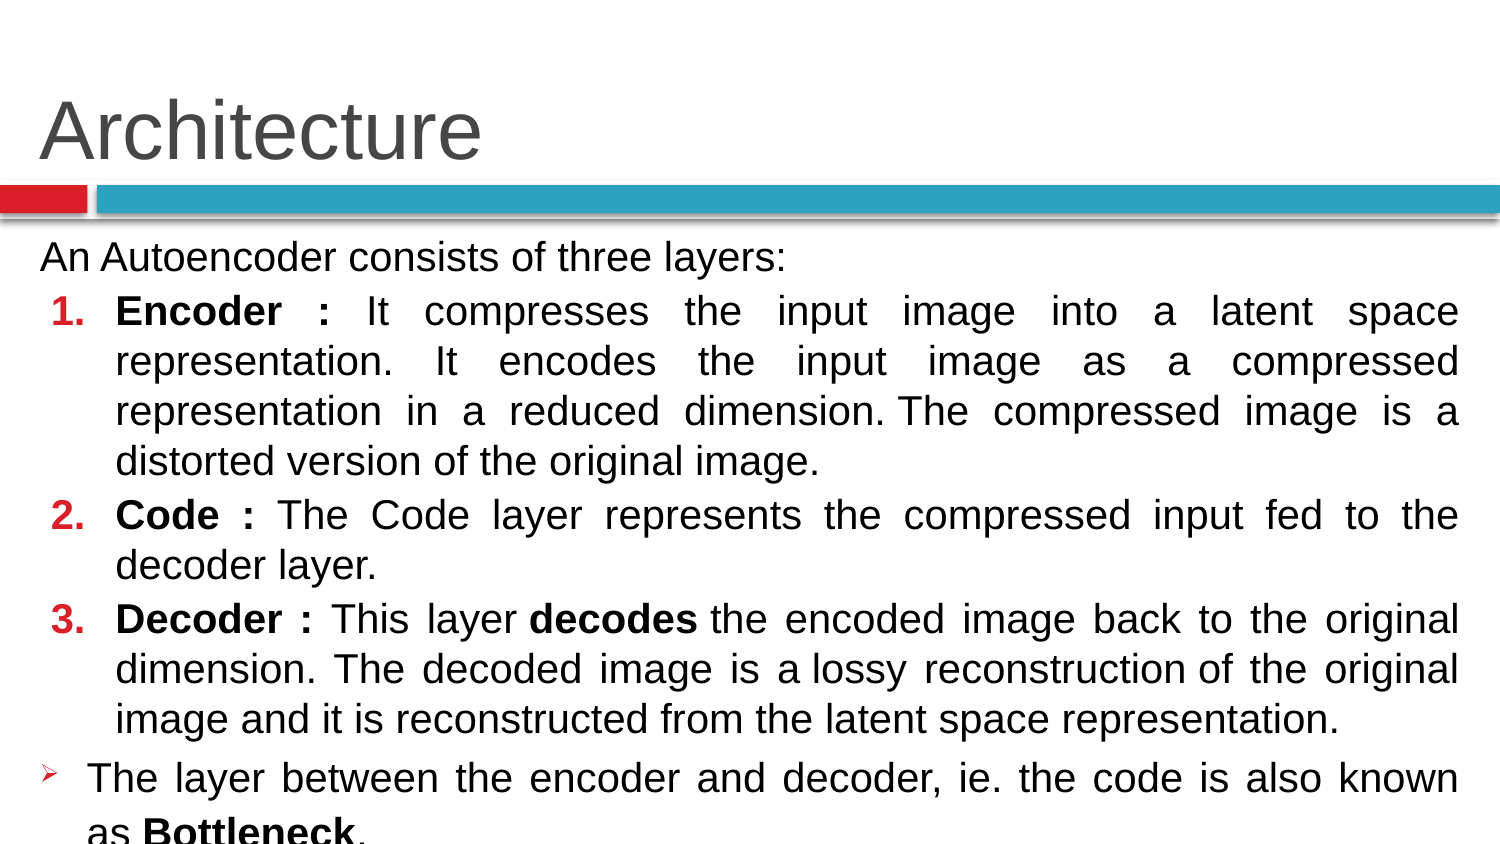

# Architecture
An Autoencoder consists of three layers:
Encoder : It compresses the input image into a latent space representation. It encodes the input image as a compressed representation in a reduced dimension. The compressed image is a distorted version of the original image.
Code : The Code layer represents the compressed input fed to the decoder layer.
Decoder : This layer decodes the encoded image back to the original dimension. The decoded image is a lossy reconstruction of the original image and it is reconstructed from the latent space representation.
The layer between the encoder and decoder, ie. the code is also known as Bottleneck.